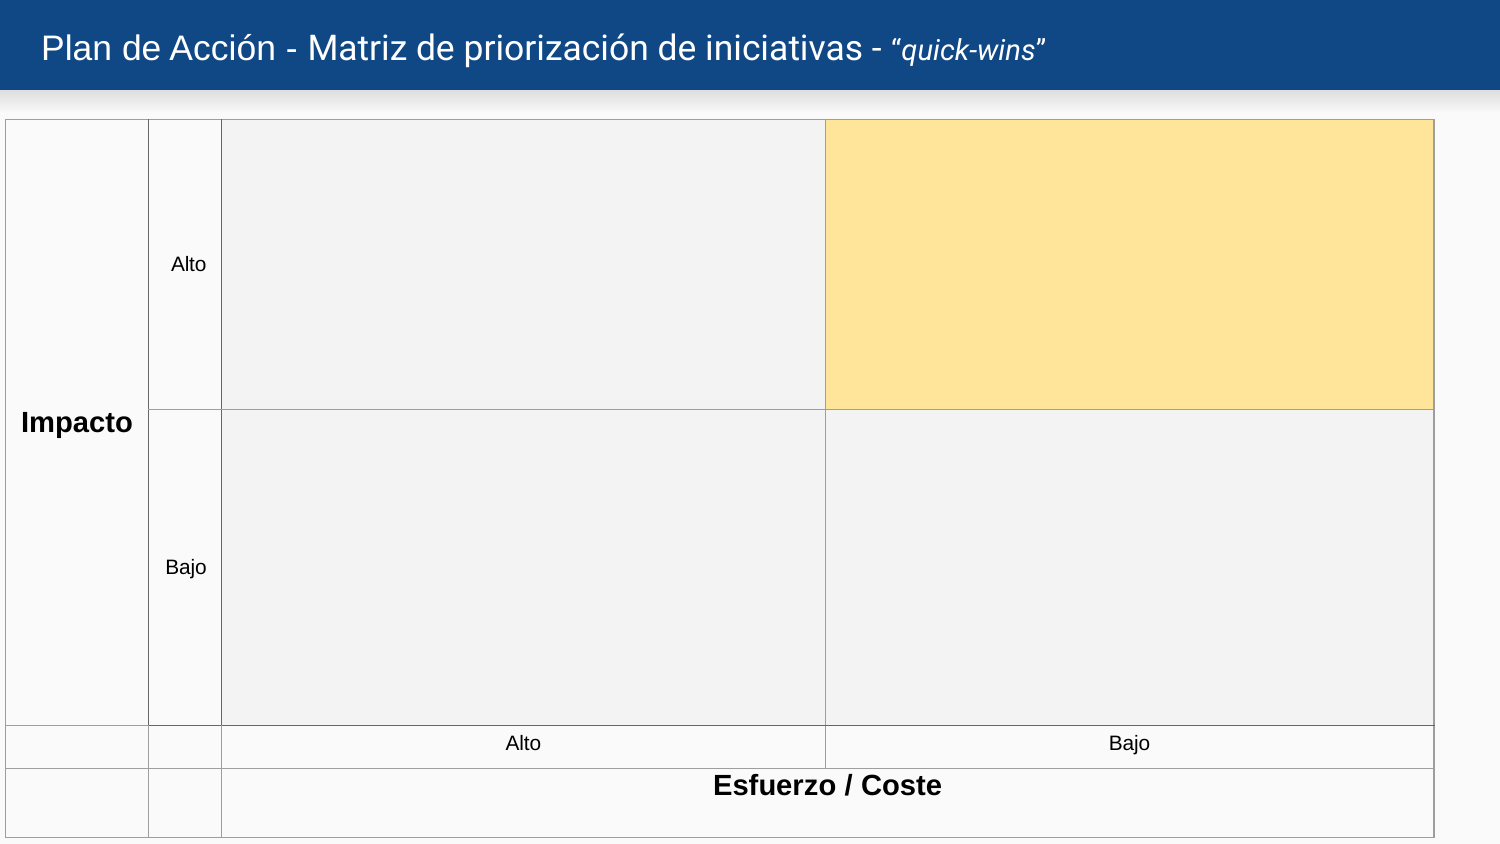

# Plan de Acción - Matriz de priorización de iniciativas - “quick-wins”
| Impacto | Alto |  |  |
| --- | --- | --- | --- |
|  | Bajo |  |  |
|  |  | Alto | Bajo |
|  |  | Esfuerzo / Coste |  |